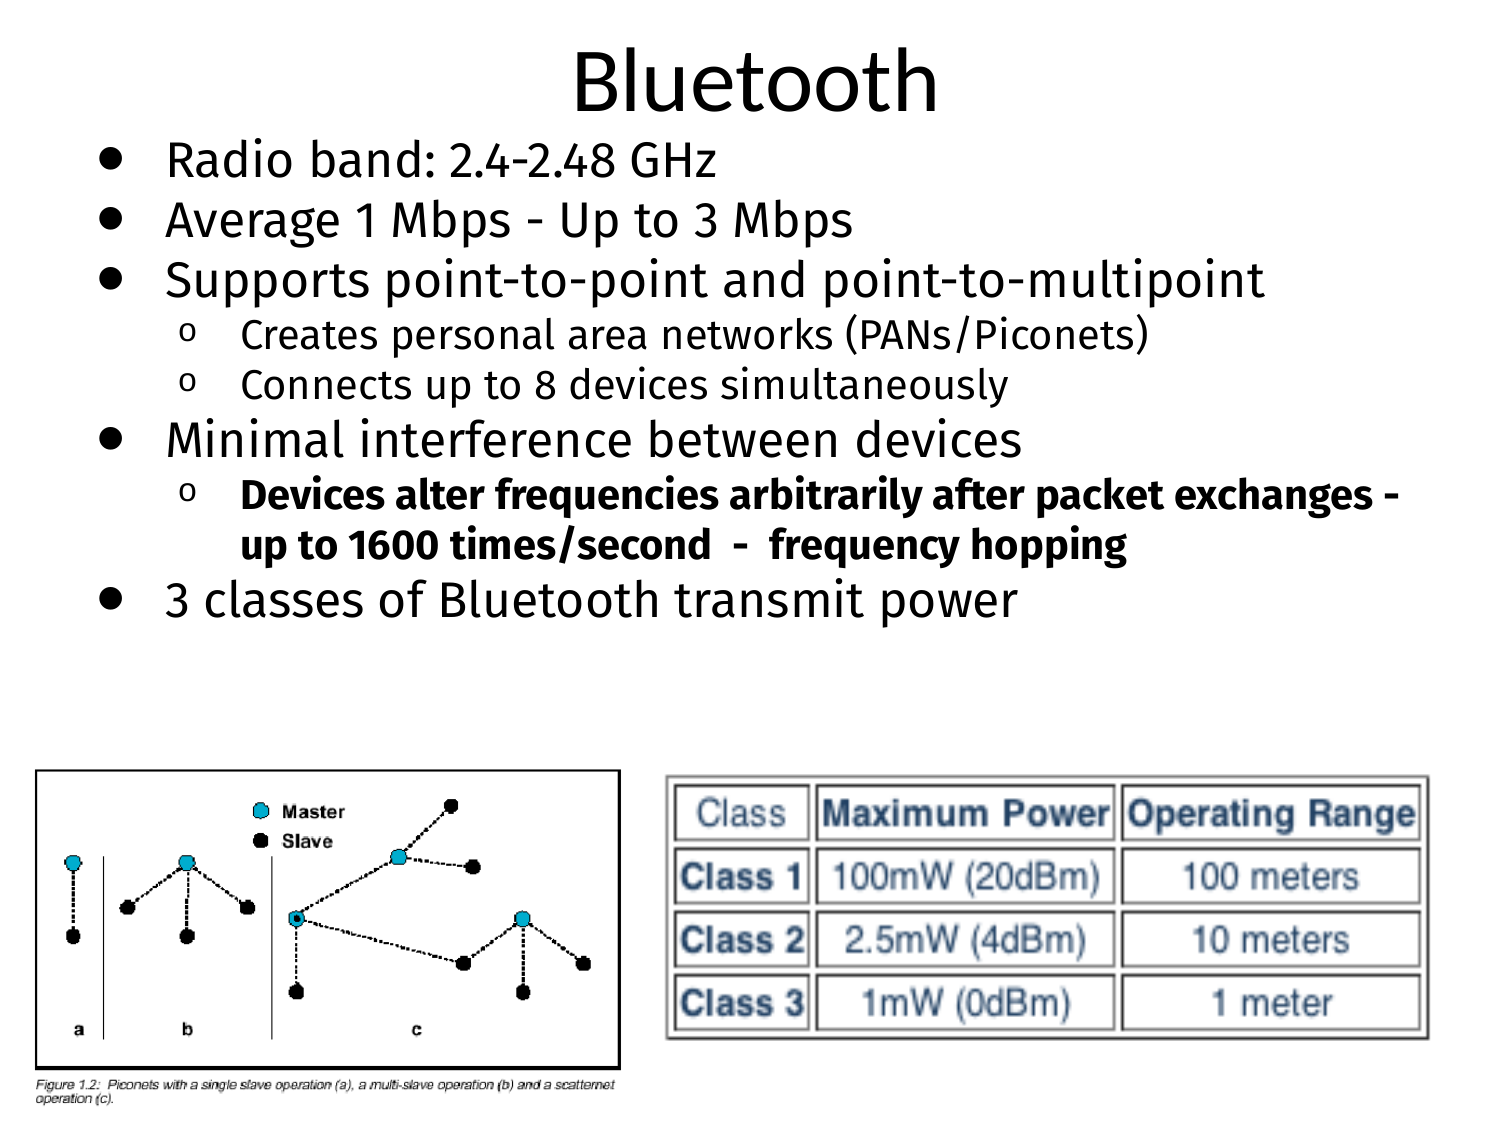

Bluetooth
Radio band: 2.4-2.48 GHz
Average 1 Mbps - Up to 3 Mbps
Supports point-to-point and point-to-multipoint
Creates personal area networks (PANs/Piconets)
Connects up to 8 devices simultaneously
Minimal interference between devices
Devices alter frequencies arbitrarily after packet exchanges -up to 1600 times/second  -  frequency hopping
3 classes of Bluetooth transmit power